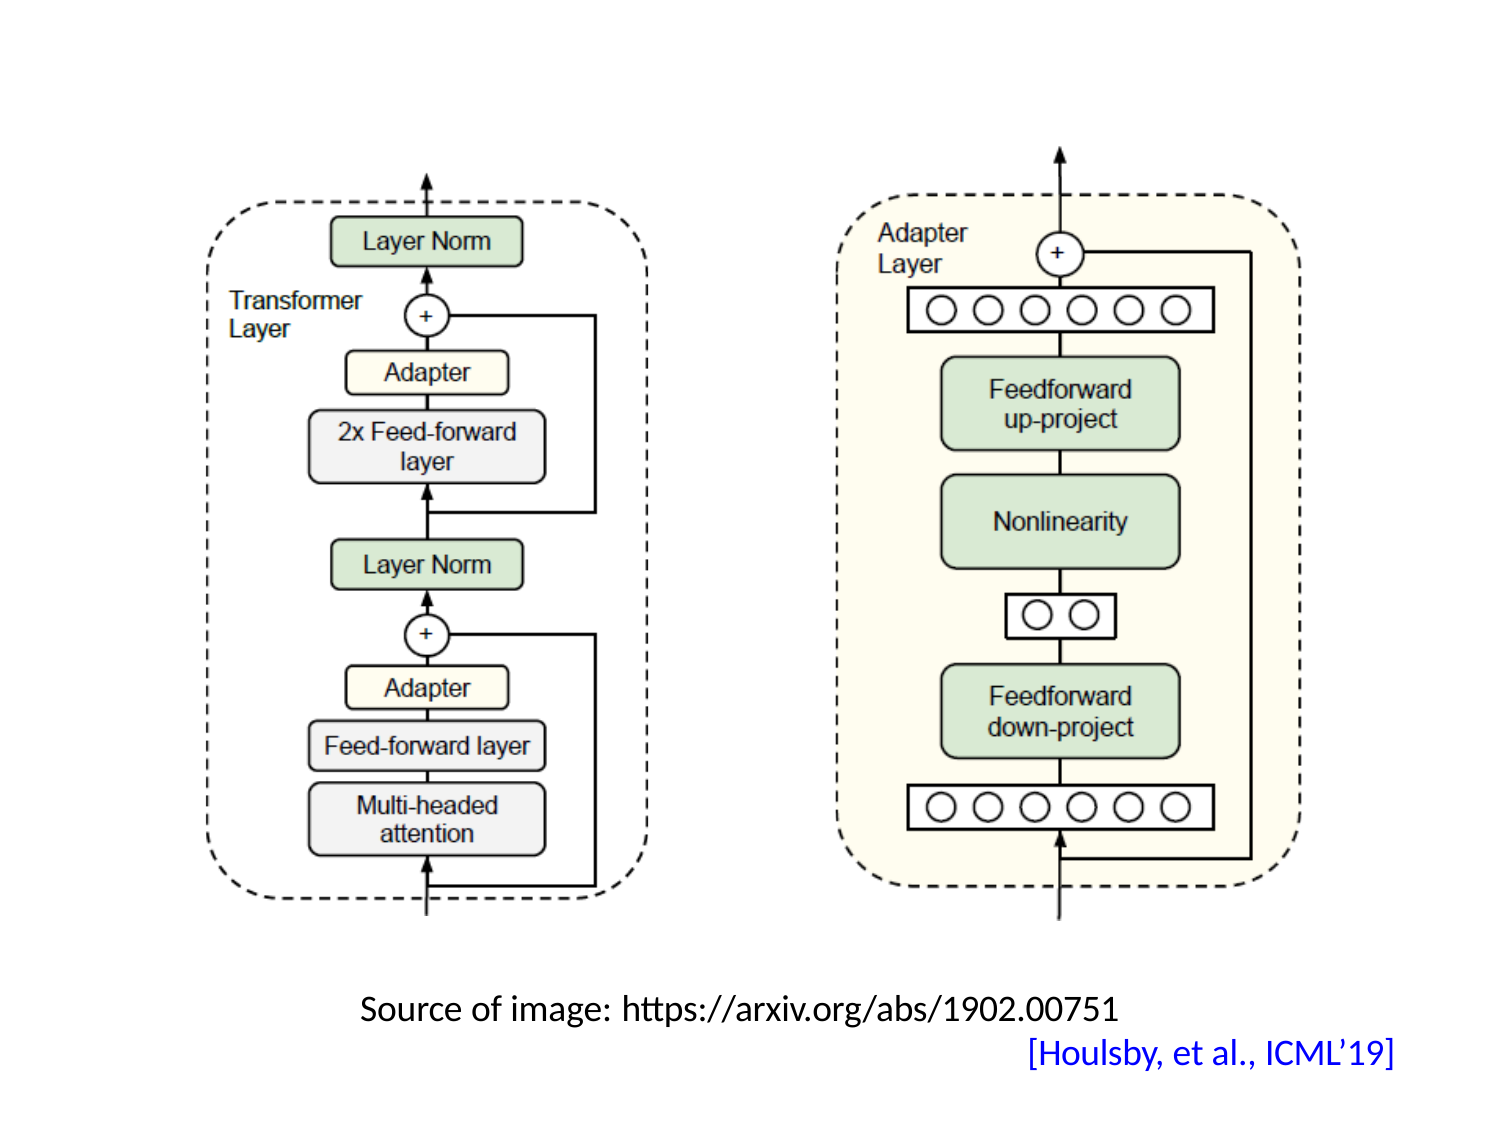

Source of image: https://arxiv.org/abs/1902.00751
[Houlsby, et al., ICML’19]